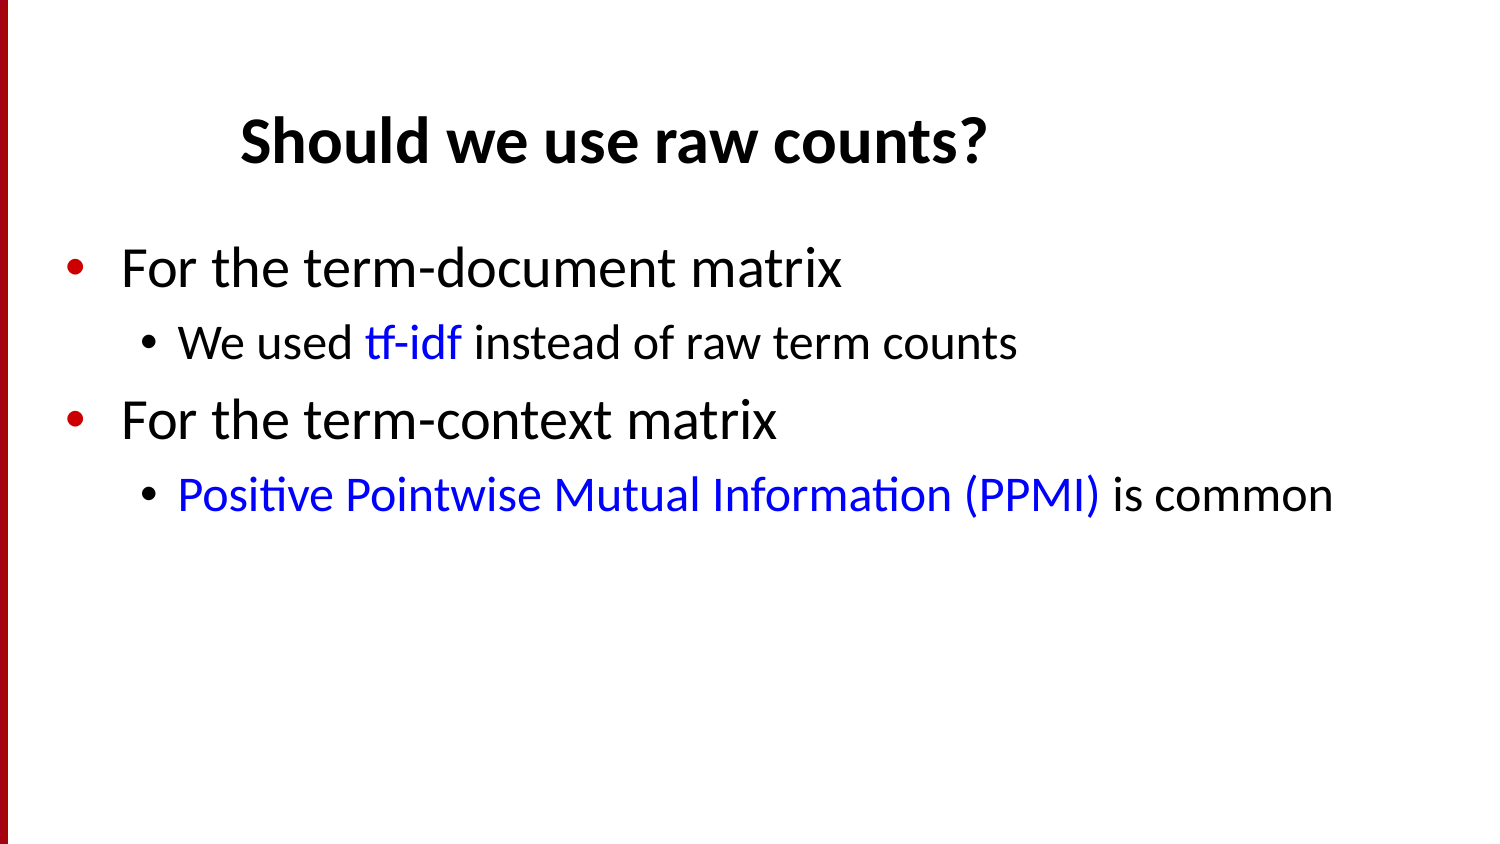

# Should we use raw counts?
For the term-document matrix
We used tf-idf instead of raw term counts
For the term-context matrix
Positive Pointwise Mutual Information (PPMI) is common